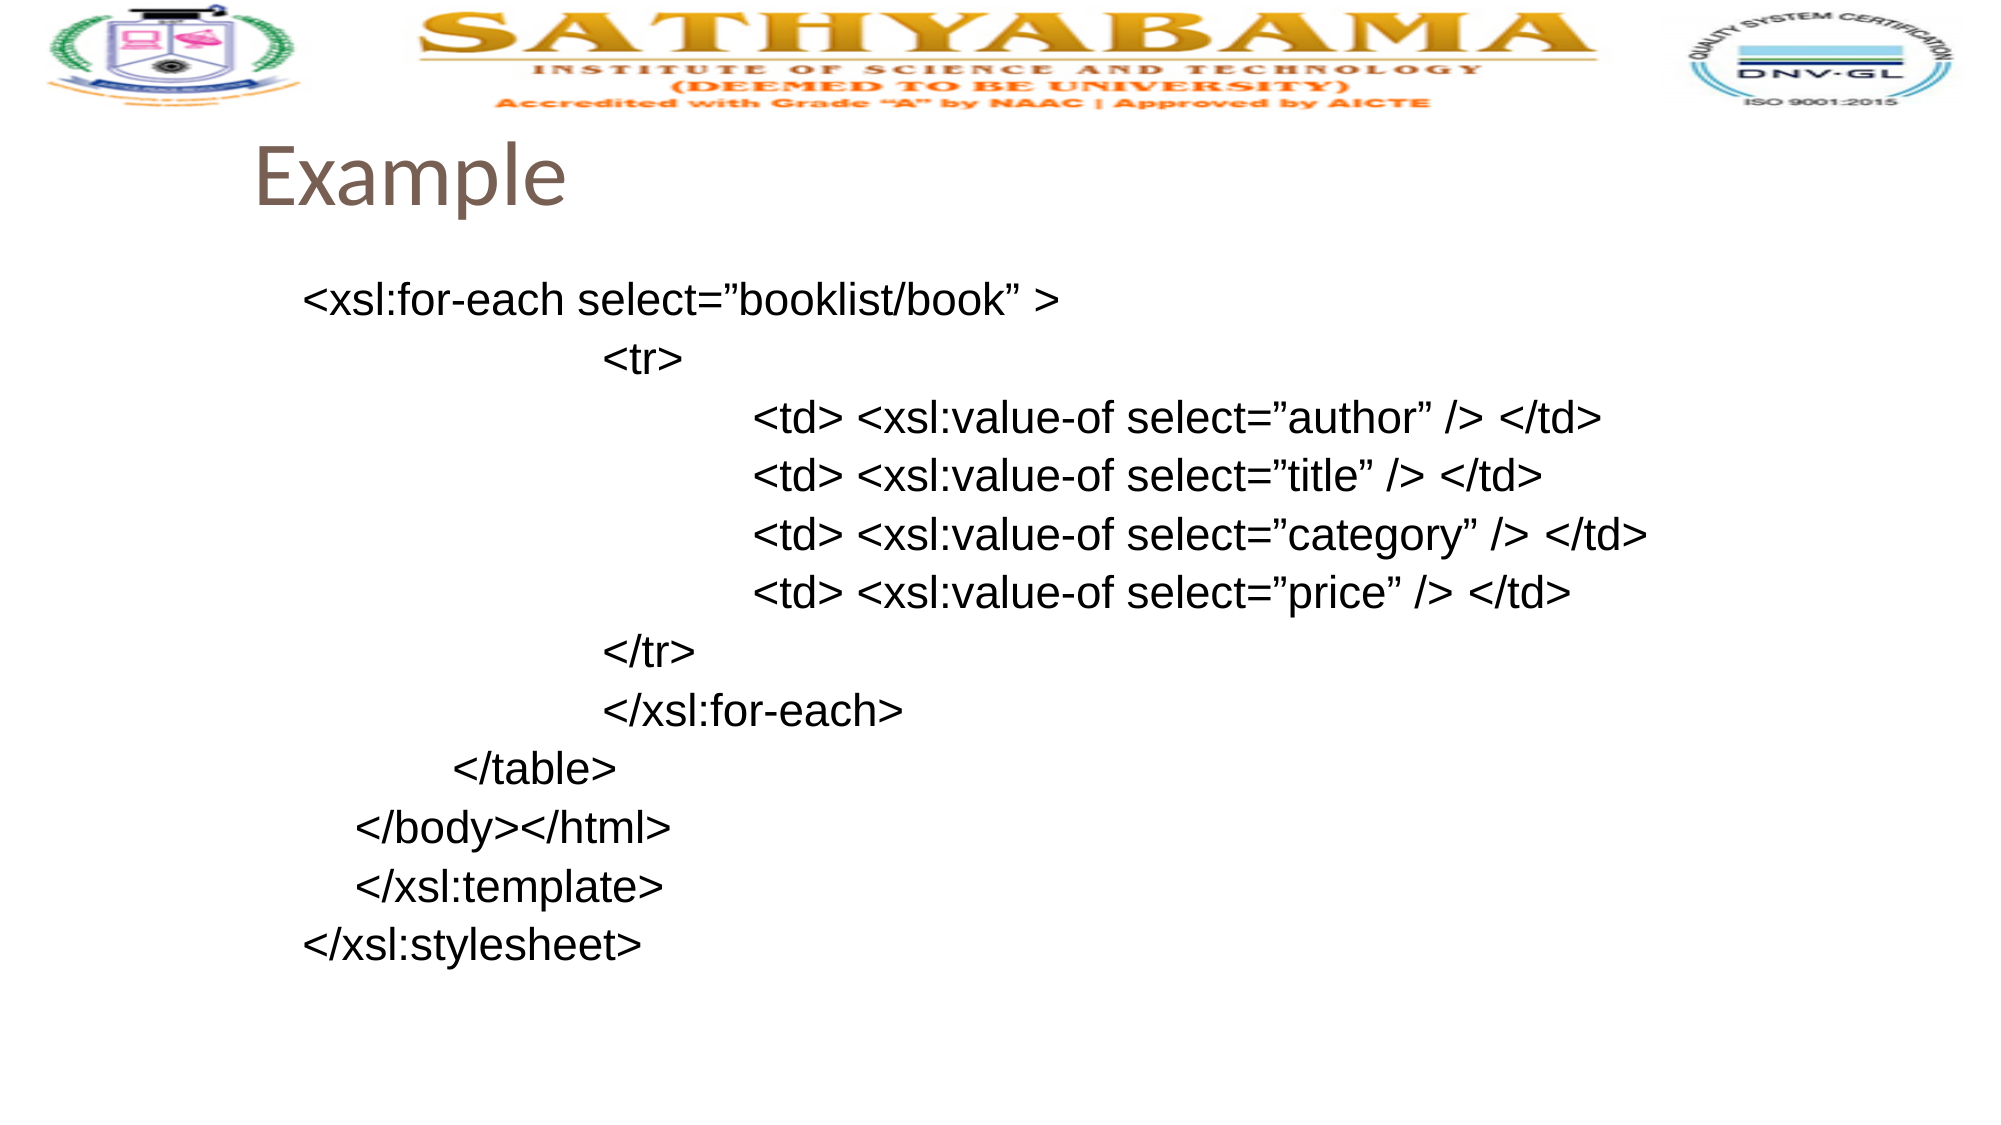

# Example
<xsl:for-each select=”booklist/book” >
<tr>
<td> <xsl:value-of select=”author” /> </td>
<td> <xsl:value-of select=”title” /> </td>
<td> <xsl:value-of select=”category” /> </td>
<td> <xsl:value-of select=”price” /> </td>
</tr>
</xsl:for-each>
</table>
</body></html>
</xsl:template>
</xsl:stylesheet>